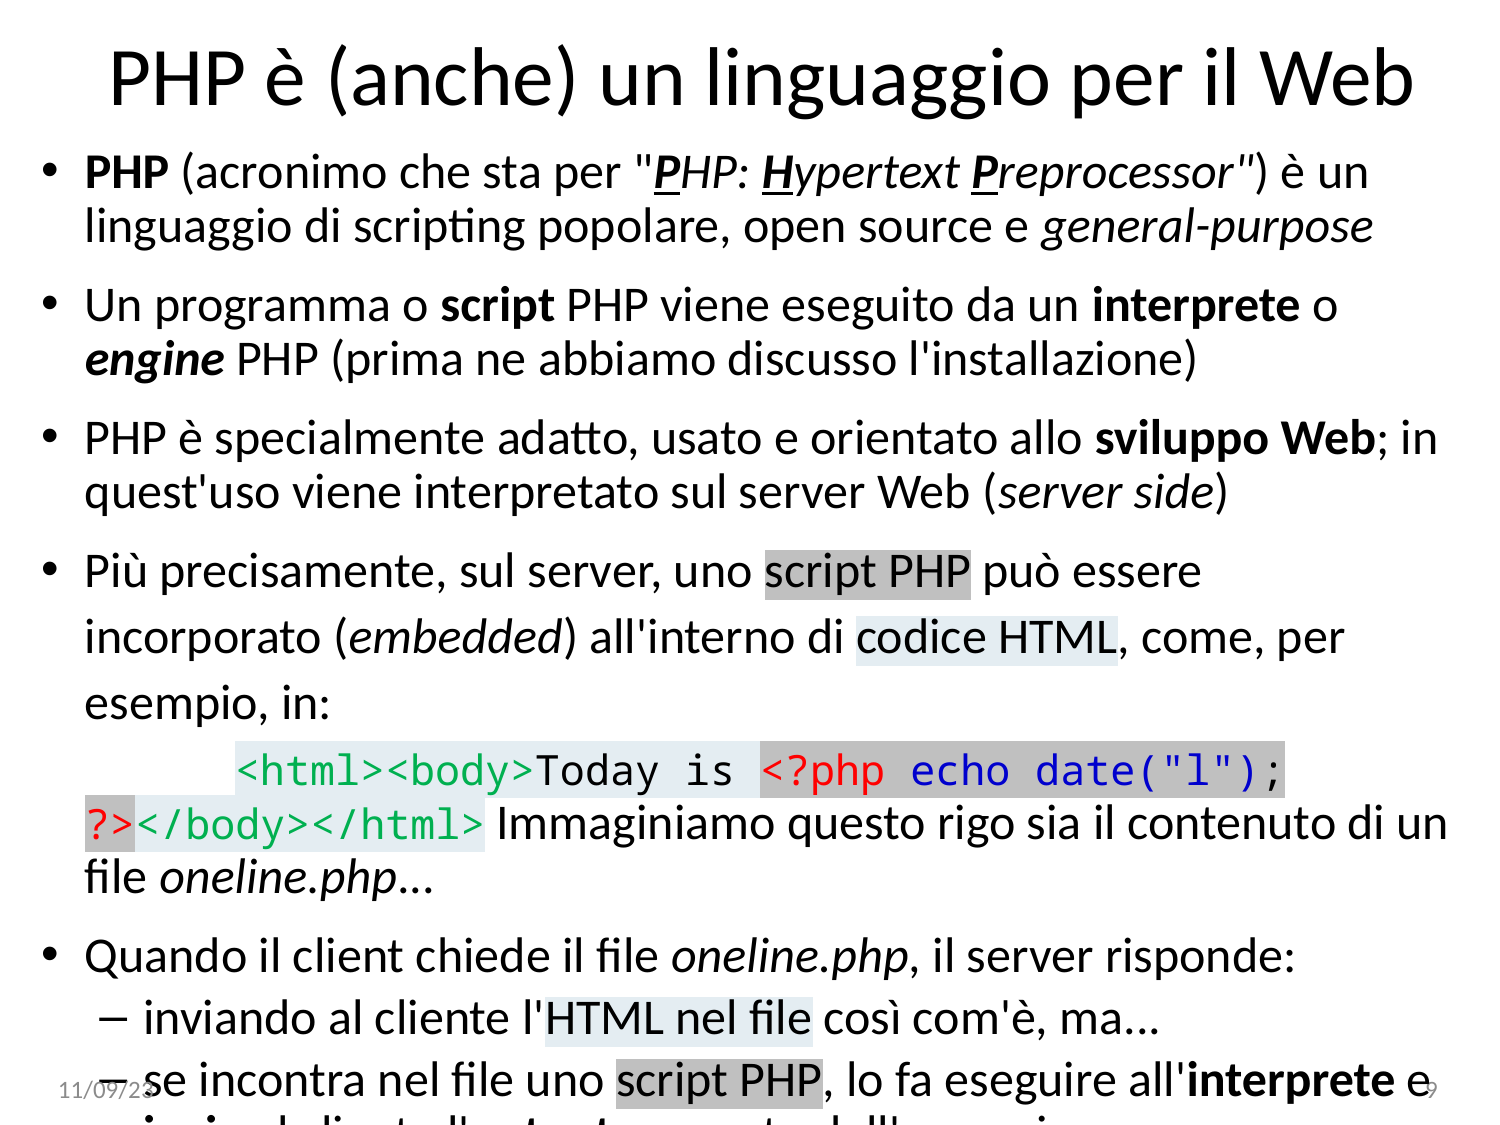

# PHP è (anche) un linguaggio per il Web
PHP (acronimo che sta per "PHP: Hypertext Preprocessor") è un linguaggio di scripting popolare, open source e general-purpose
Un programma o script PHP viene eseguito da un interprete o engine PHP (prima ne abbiamo discusso l'installazione)
PHP è specialmente adatto, usato e orientato allo sviluppo Web; in quest'uso viene interpretato sul server Web (server side)
Più precisamente, sul server, uno script PHP può essere incorporato (embedded) all'interno di codice HTML, come, per esempio, in:
	<html><body>Today is <?php echo date("l"); ?></body></html> Immaginiamo questo rigo sia il contenuto di un file oneline.php...
Quando il client chiede il file oneline.php, il server risponde:
inviando al cliente l'HTML nel file così com'è, ma...
se incontra nel file uno script PHP, lo fa eseguire all'interprete e invia al cliente l'output generato dall'esecuzione
11/09/23
PHP intro
9